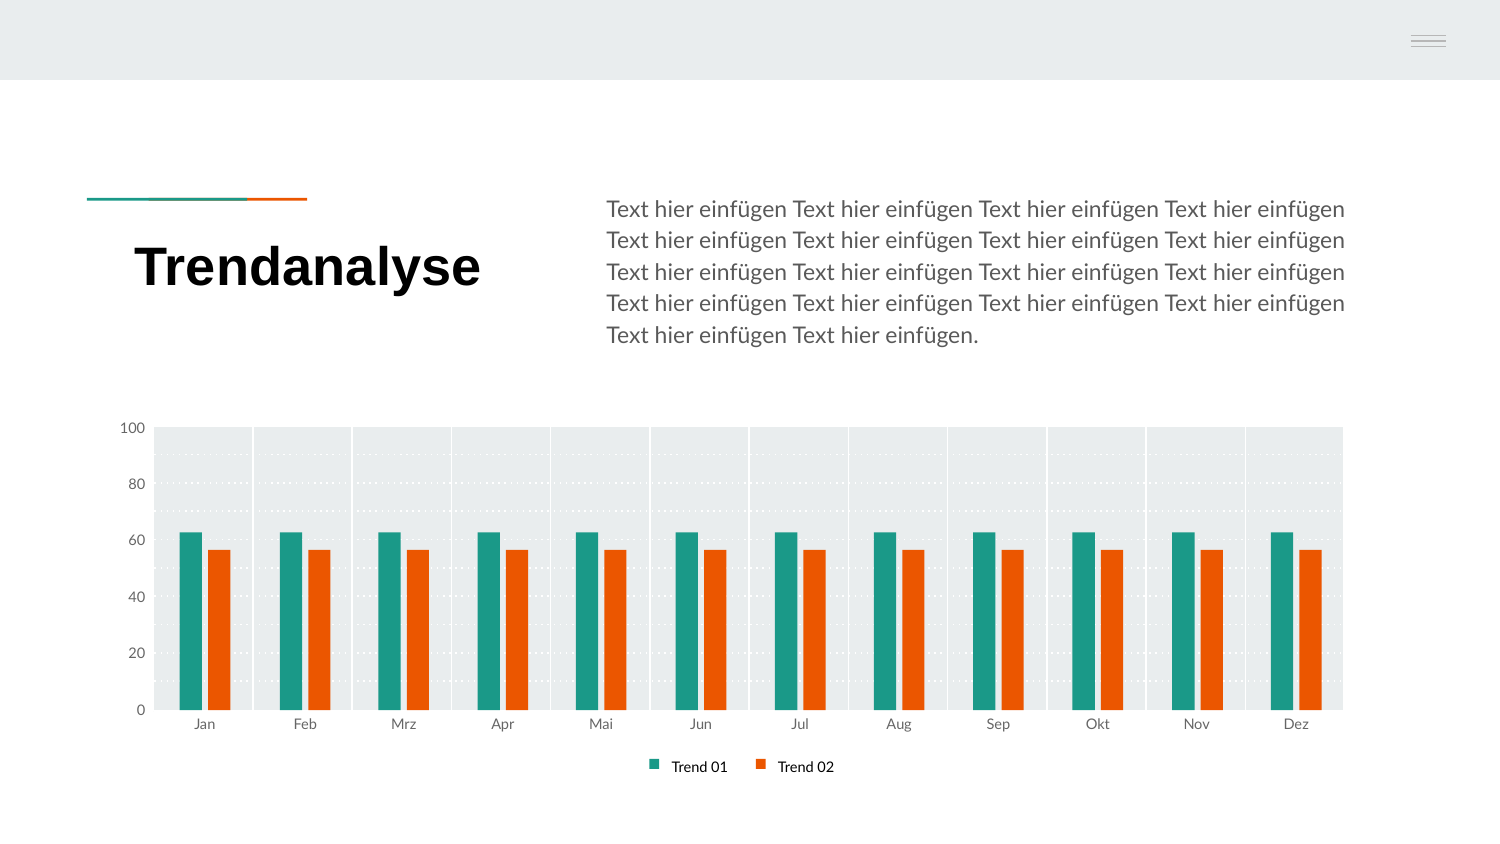

Text hier einfügen Text hier einfügen Text hier einfügen Text hier einfügen Text hier einfügen Text hier einfügen Text hier einfügen Text hier einfügen Text hier einfügen Text hier einfügen Text hier einfügen Text hier einfügen Text hier einfügen Text hier einfügen Text hier einfügen Text hier einfügen Text hier einfügen Text hier einfügen.
# Trendanalyse
100

80
60
40

20
Jan
Feb
Mrz
Apr
Mai
Jun
Jul
Aug
Sep
Okt
Nov
Dez
0
Trend 02
Trend 01